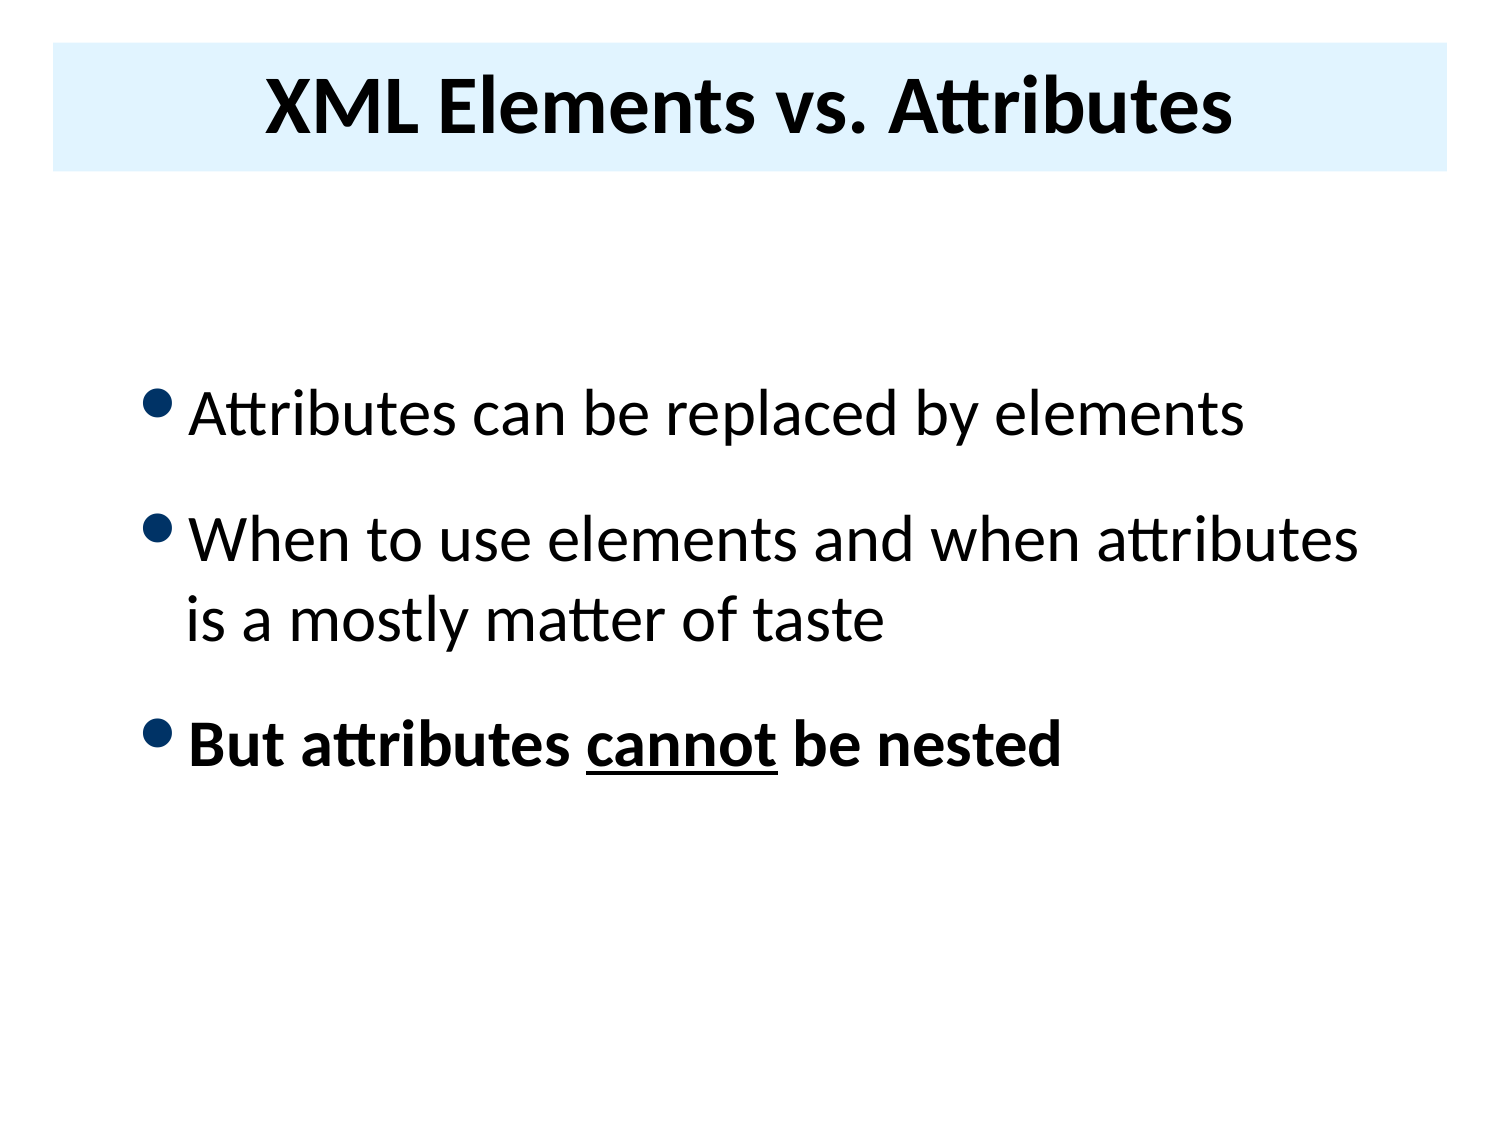

# XML Elements vs. Attributes
Attributes can be replaced by elements

When to use elements and when attributes is a mostly matter of taste

But attributes cannot be nested